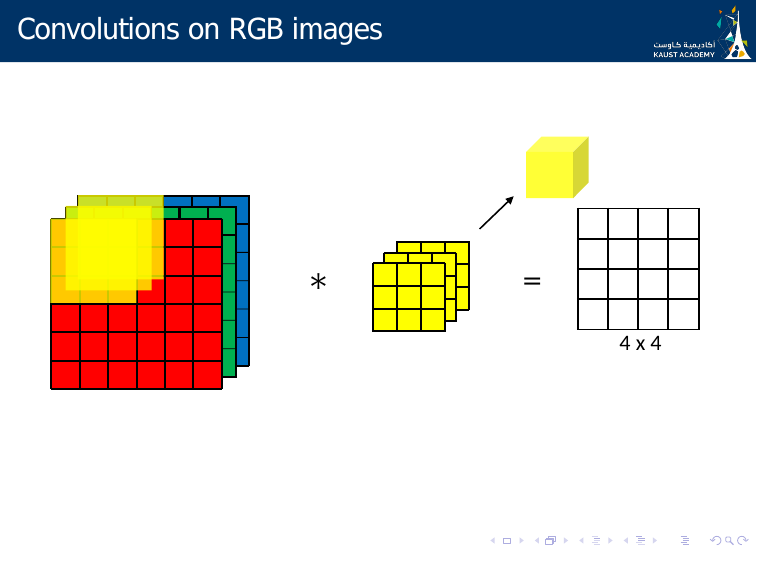

Convolutions on RGB images
# Convolutions on RGB images

|  |  |  |  |
| --- | --- | --- | --- |
|  |  |  |  |
|  |  |  |  |
|  |  |  |  |

∗
=

4 x 4